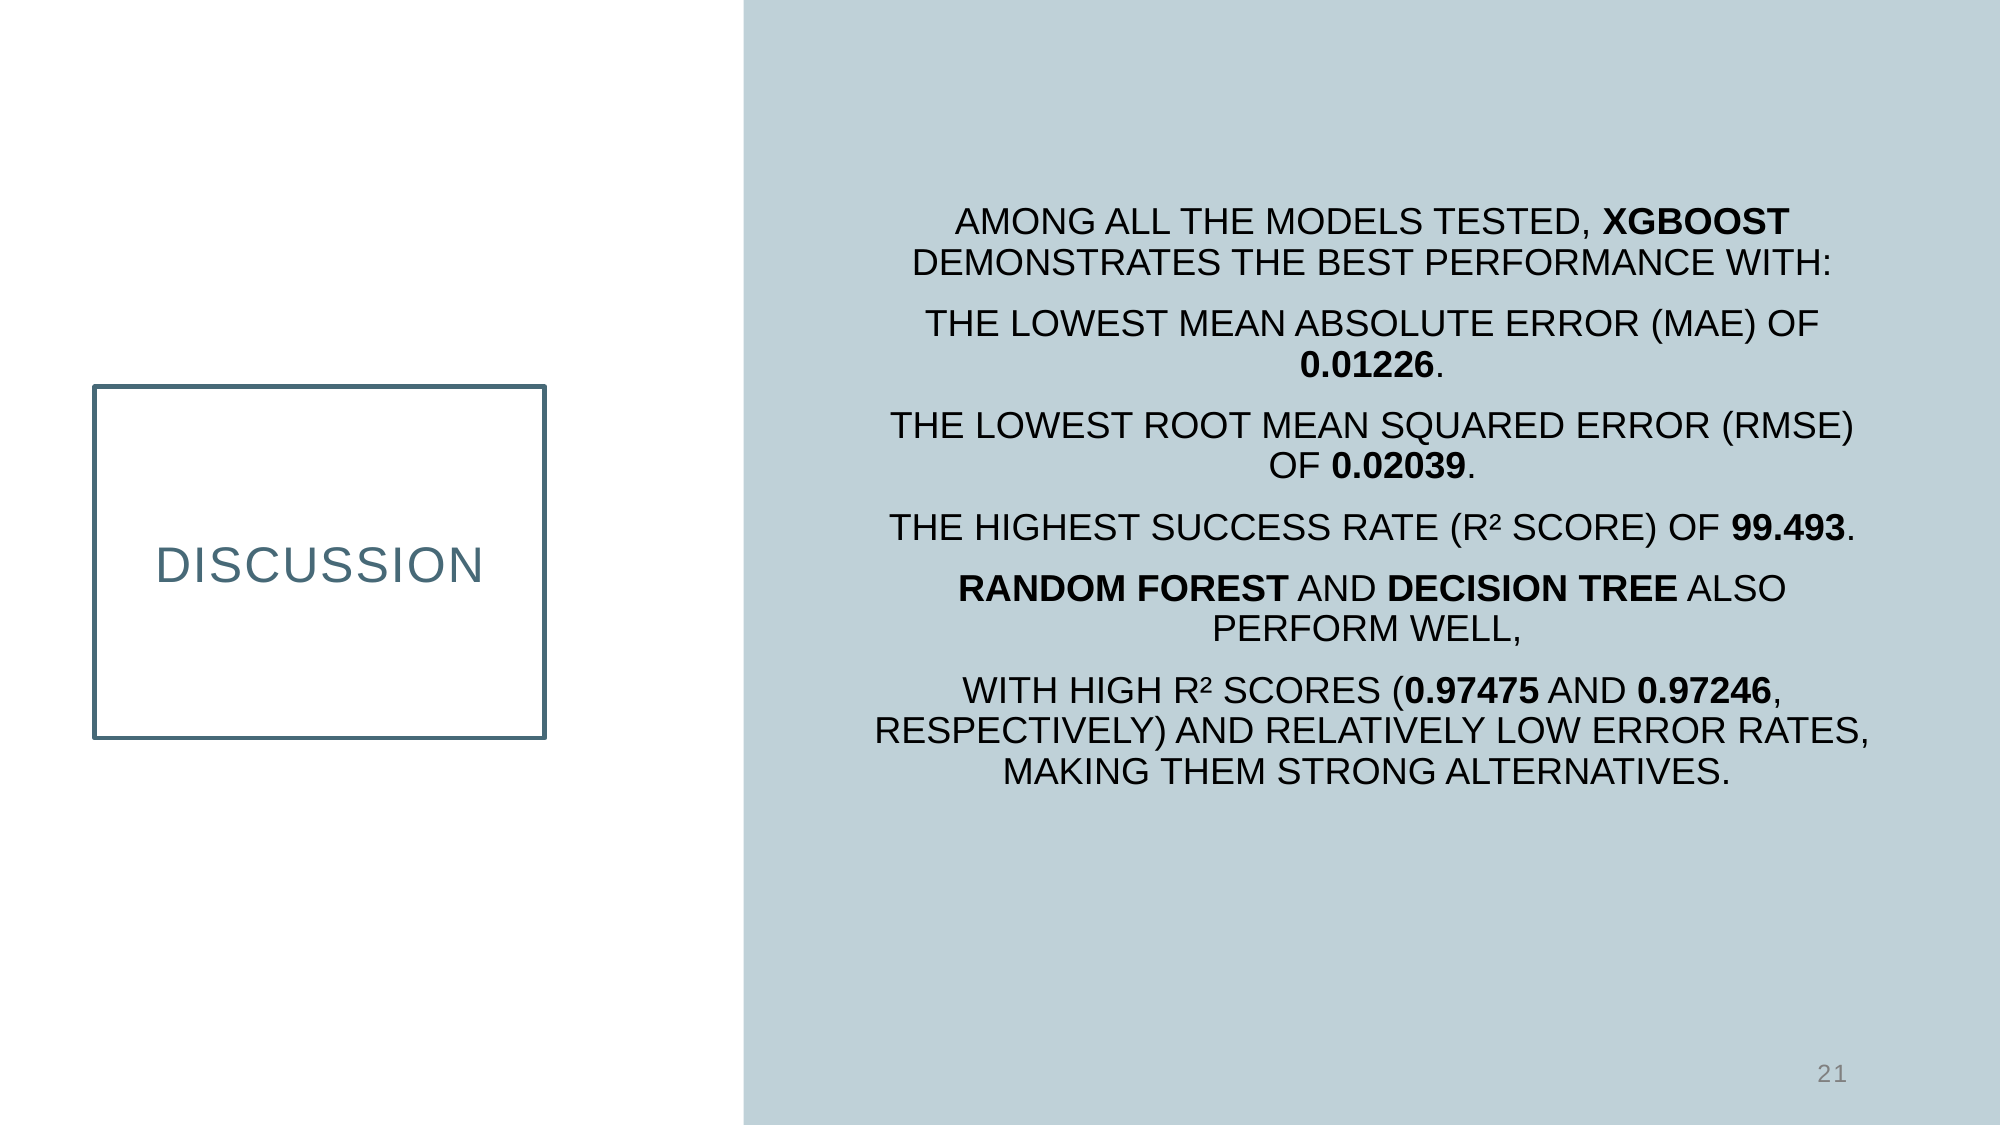

Among all the models tested, XGBoost demonstrates the best performance with:
The lowest Mean Absolute Error (MAE) of 0.01226.
The lowest Root Mean Squared Error (RMSE) of 0.02039.
The highest success rate (R² score) of 99.493.
Random Forest and Decision Tree also perform well,
with high R² scores (0.97475 and 0.97246, respectively) and relatively low error rates, making them strong alternatives.
# Discussion
21